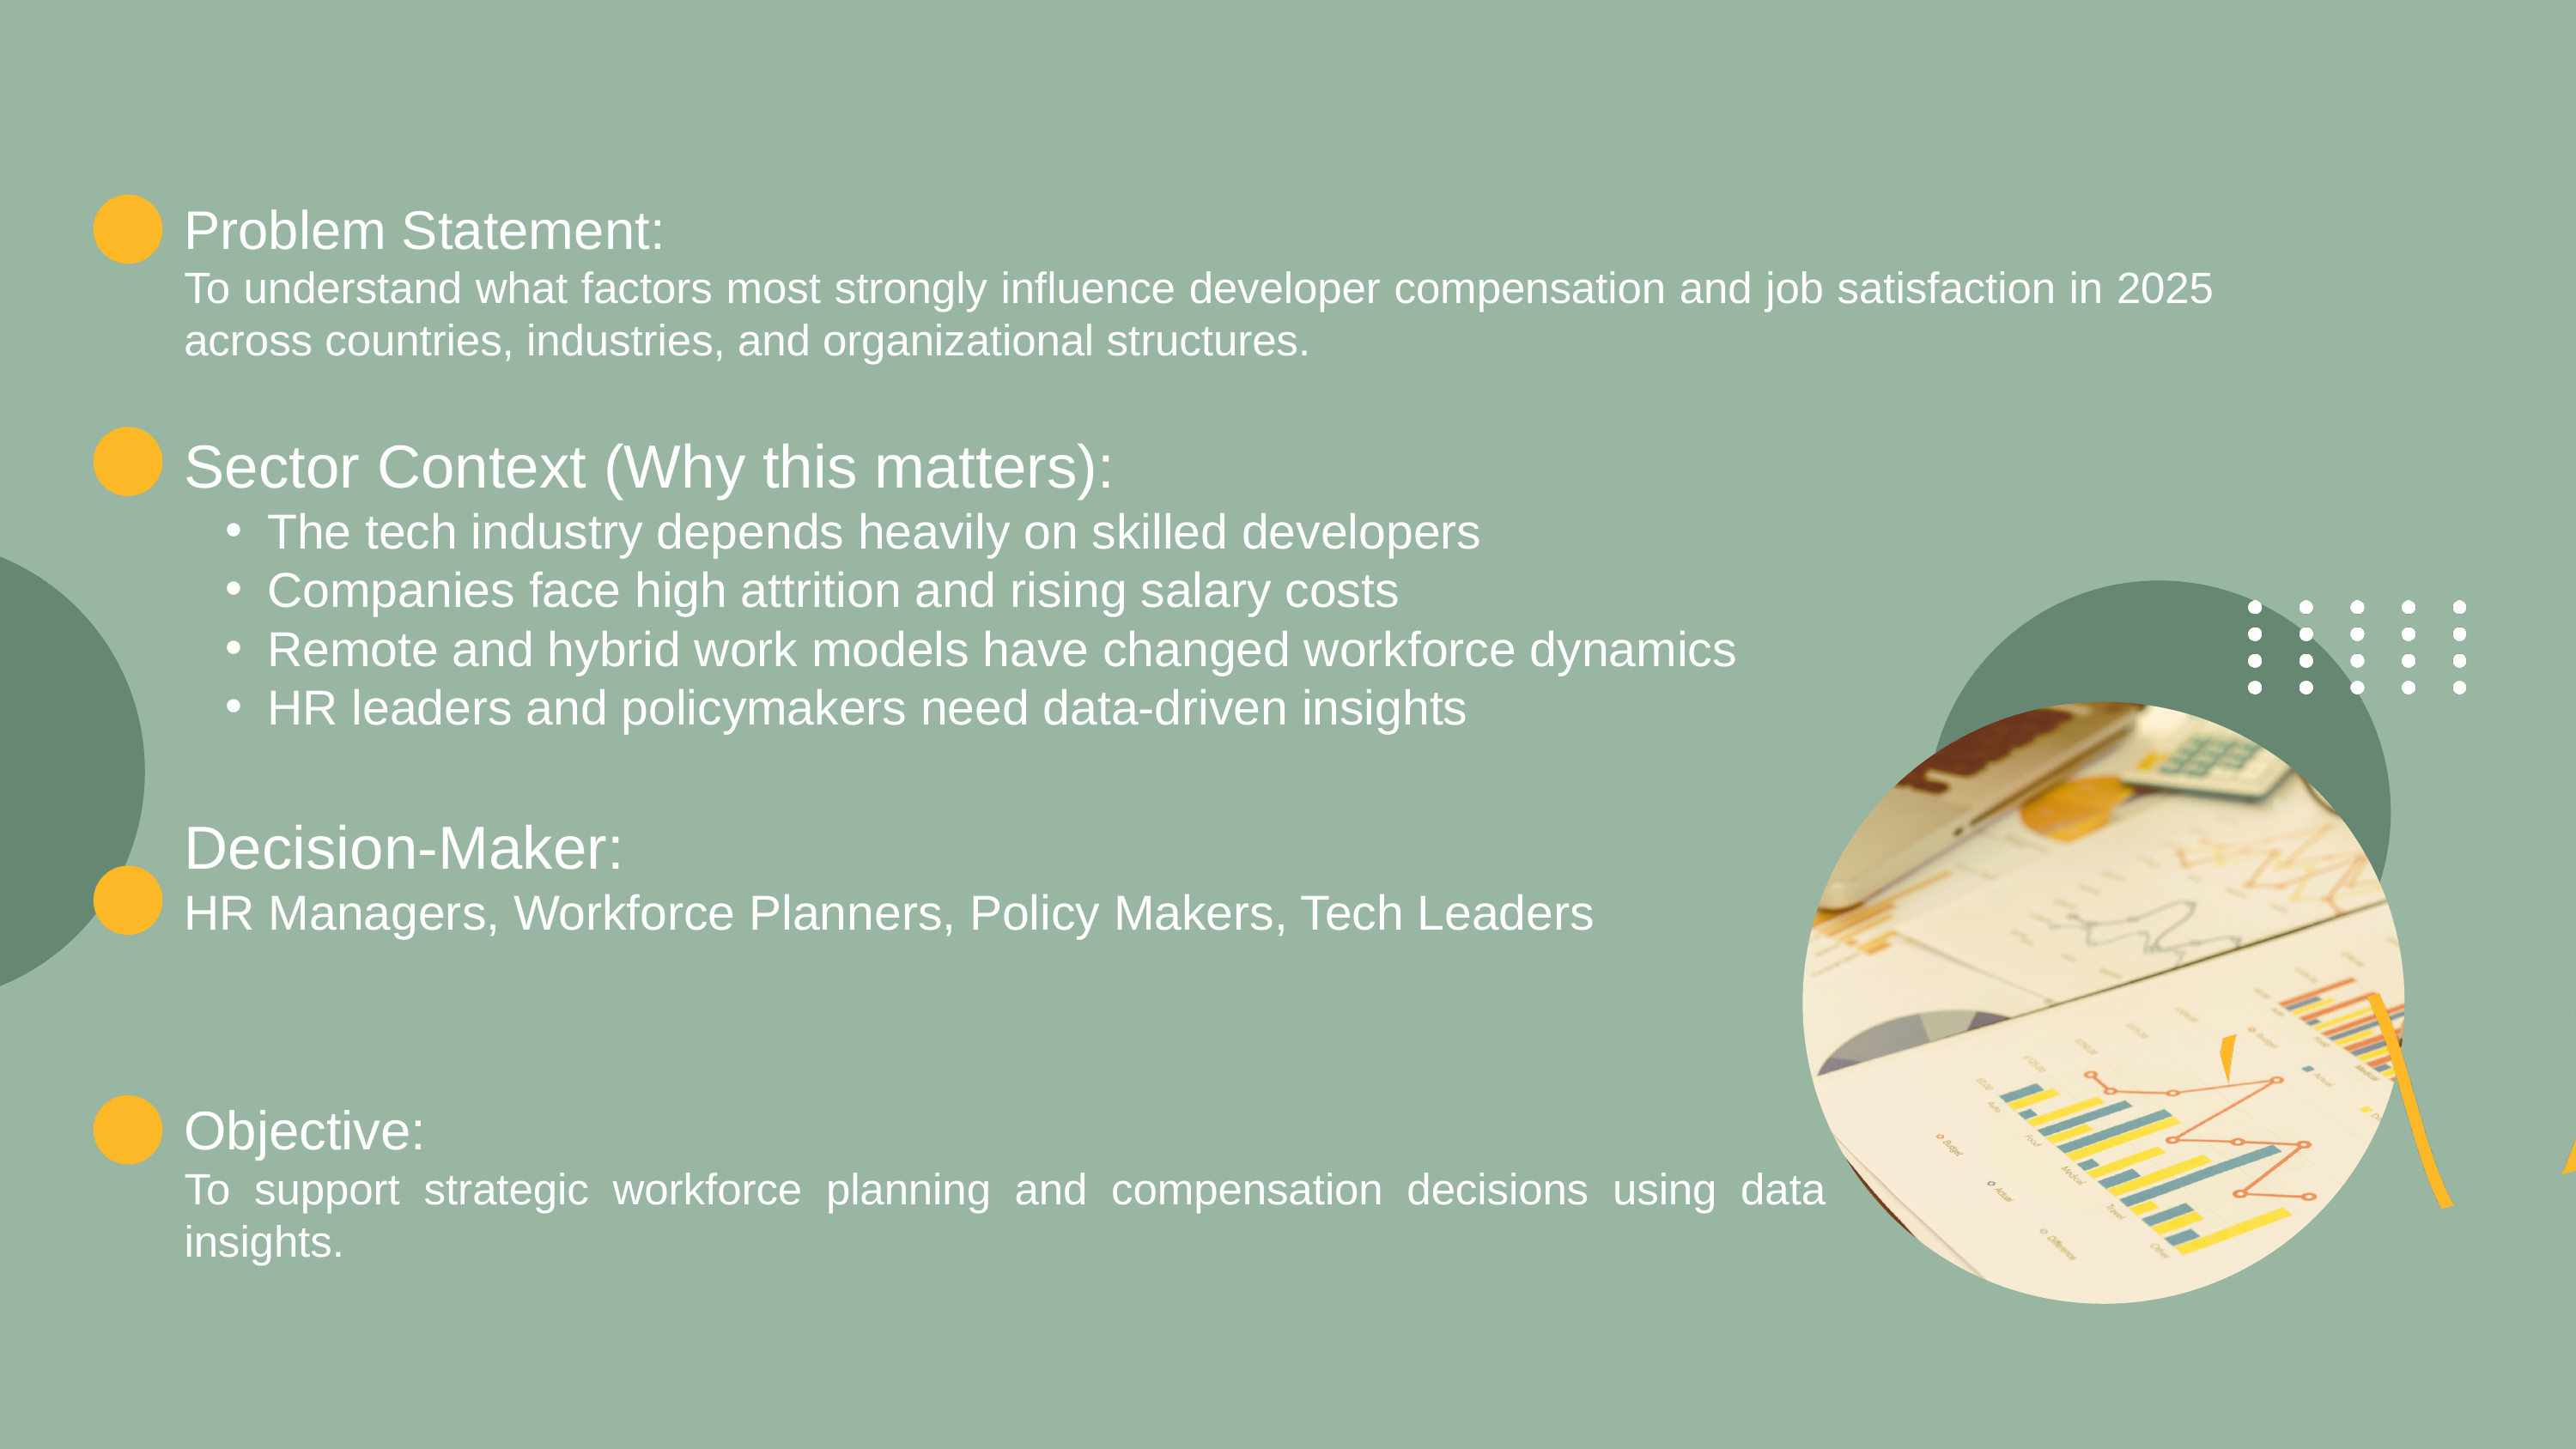

Problem Statement:
To understand what factors most strongly influence developer compensation and job satisfaction in 2025 across countries, industries, and organizational structures.

Sector Context (Why this matters):
The tech industry depends heavily on skilled developers
Companies face high attrition and rising salary costs
Remote and hybrid work models have changed workforce dynamics
HR leaders and policymakers need data-driven insights

Decision-Maker:
HR Managers, Workforce Planners, Policy Makers, Tech Leaders

Objective:
To support strategic workforce planning and compensation decisions using data insights.